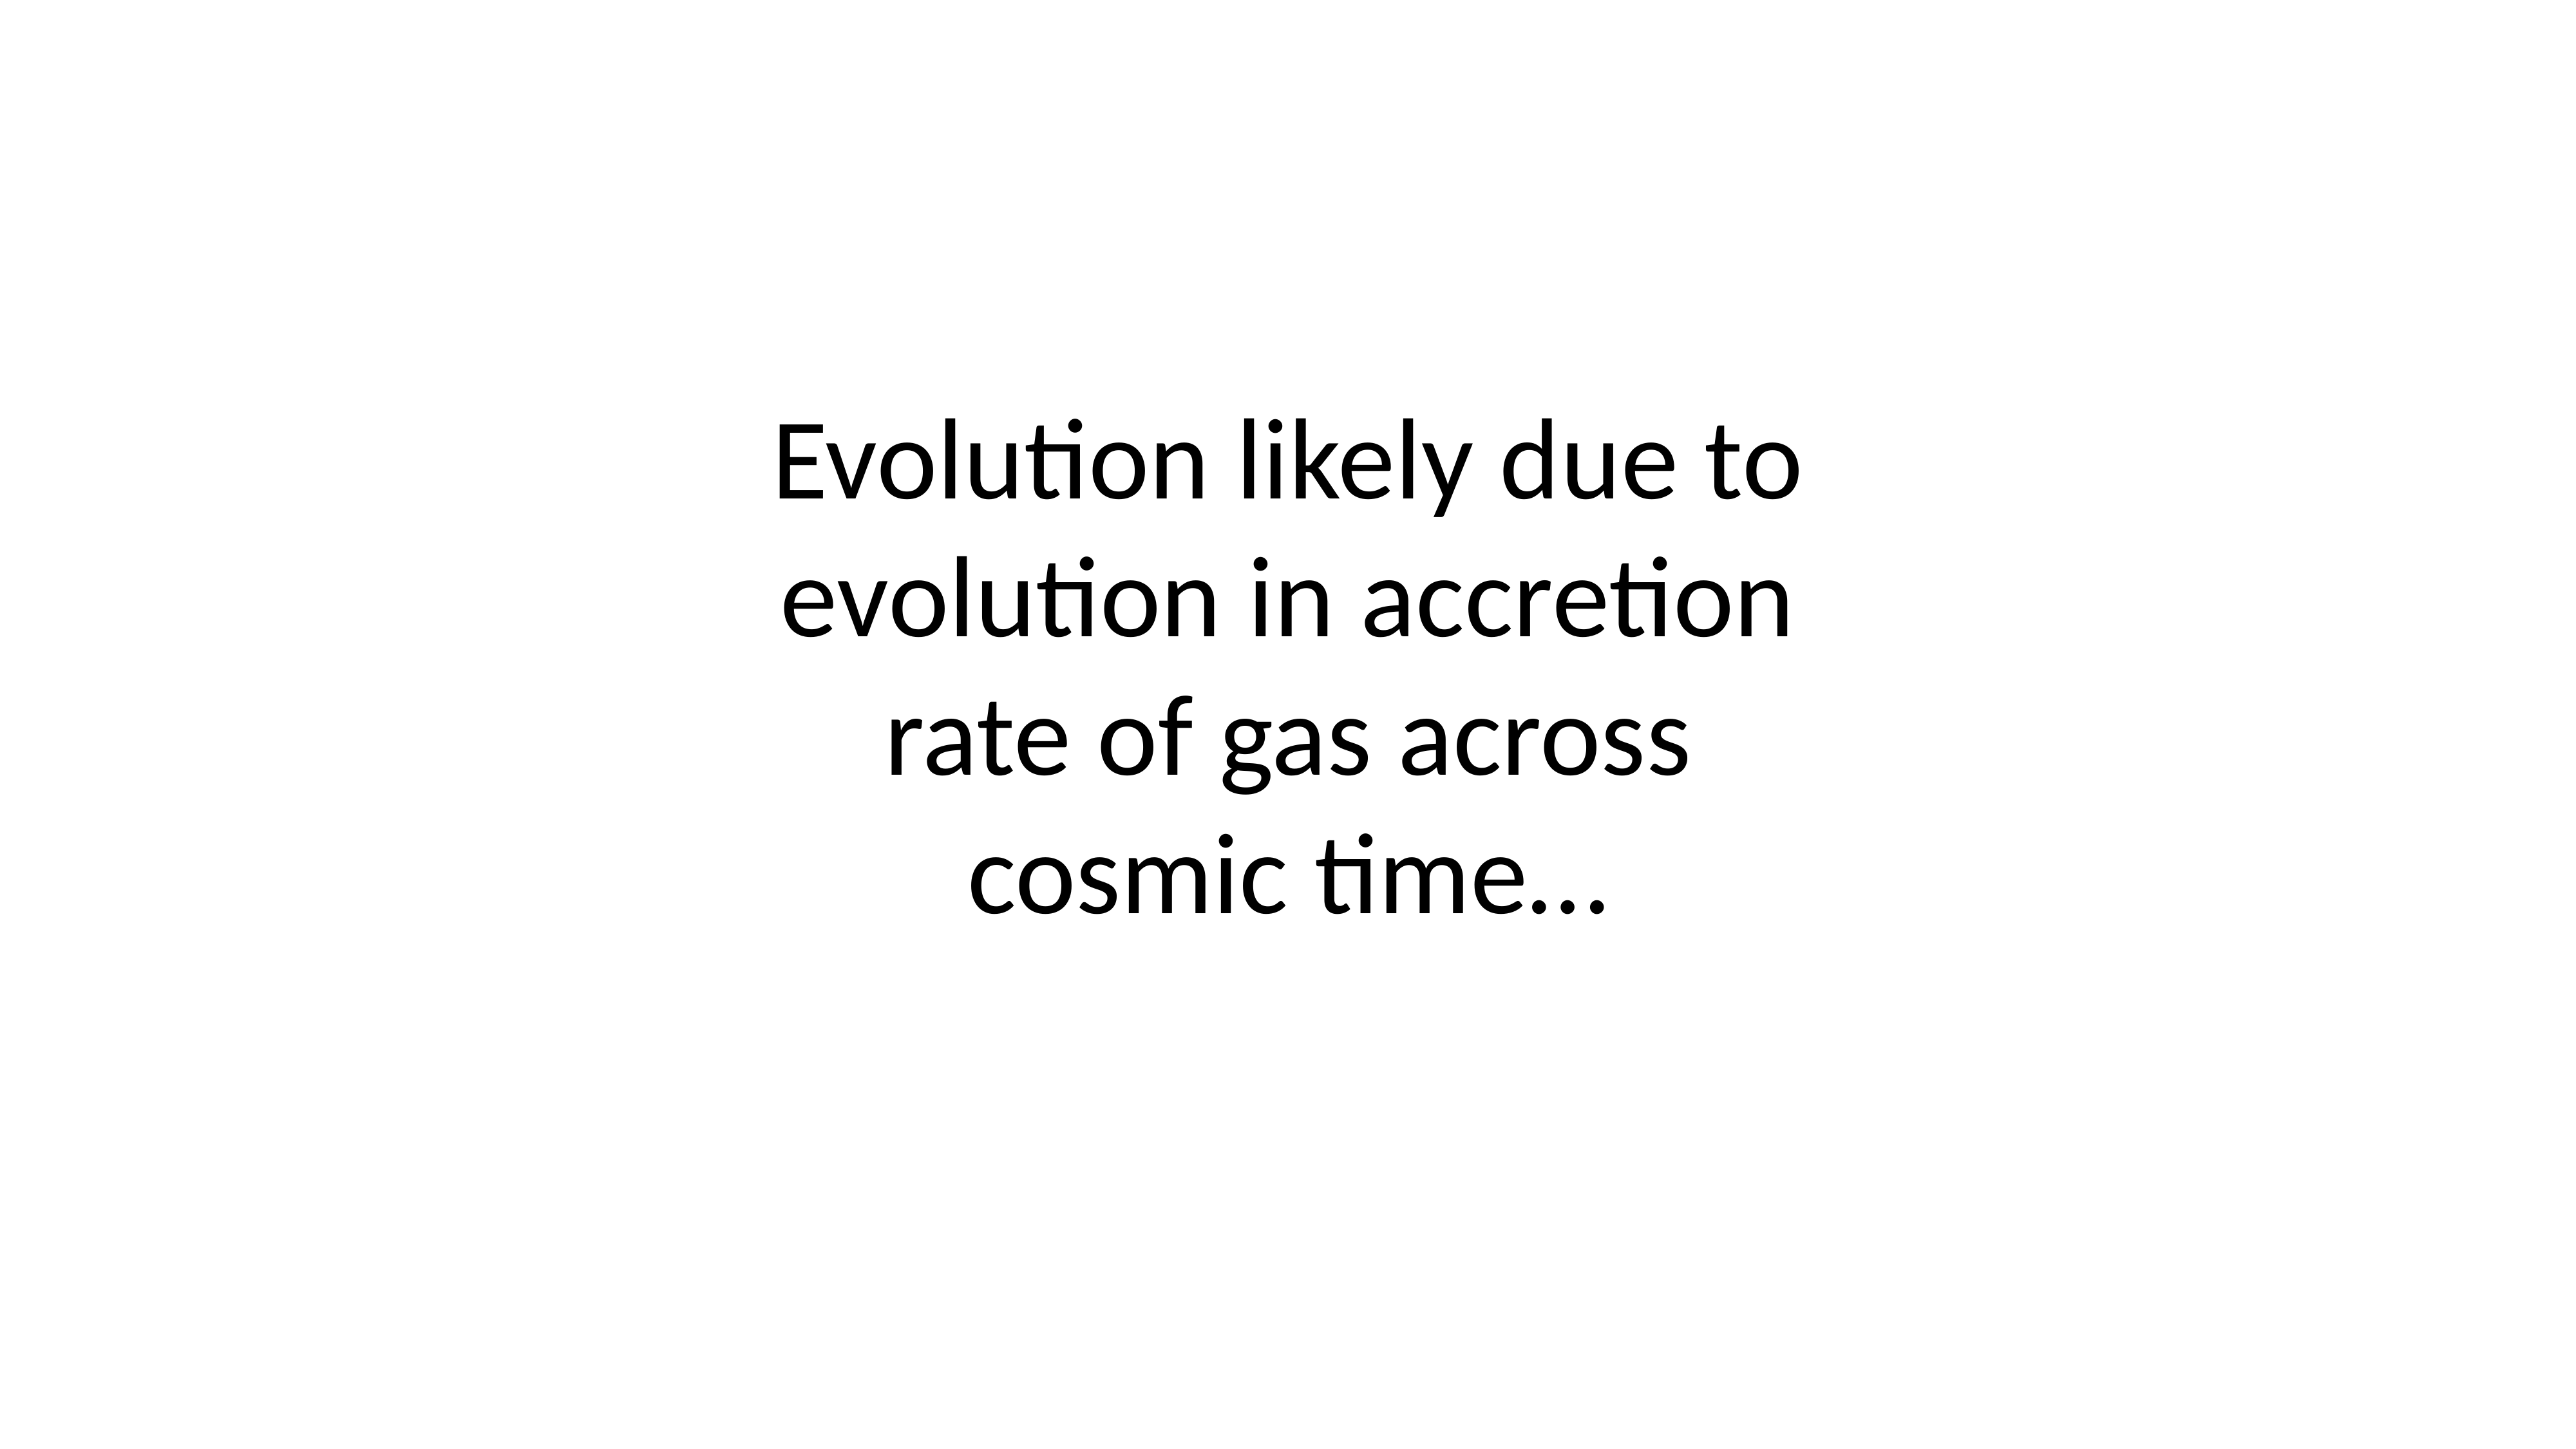

# Evolution likely due to
evolution in accretion
rate of gas across
cosmic time…